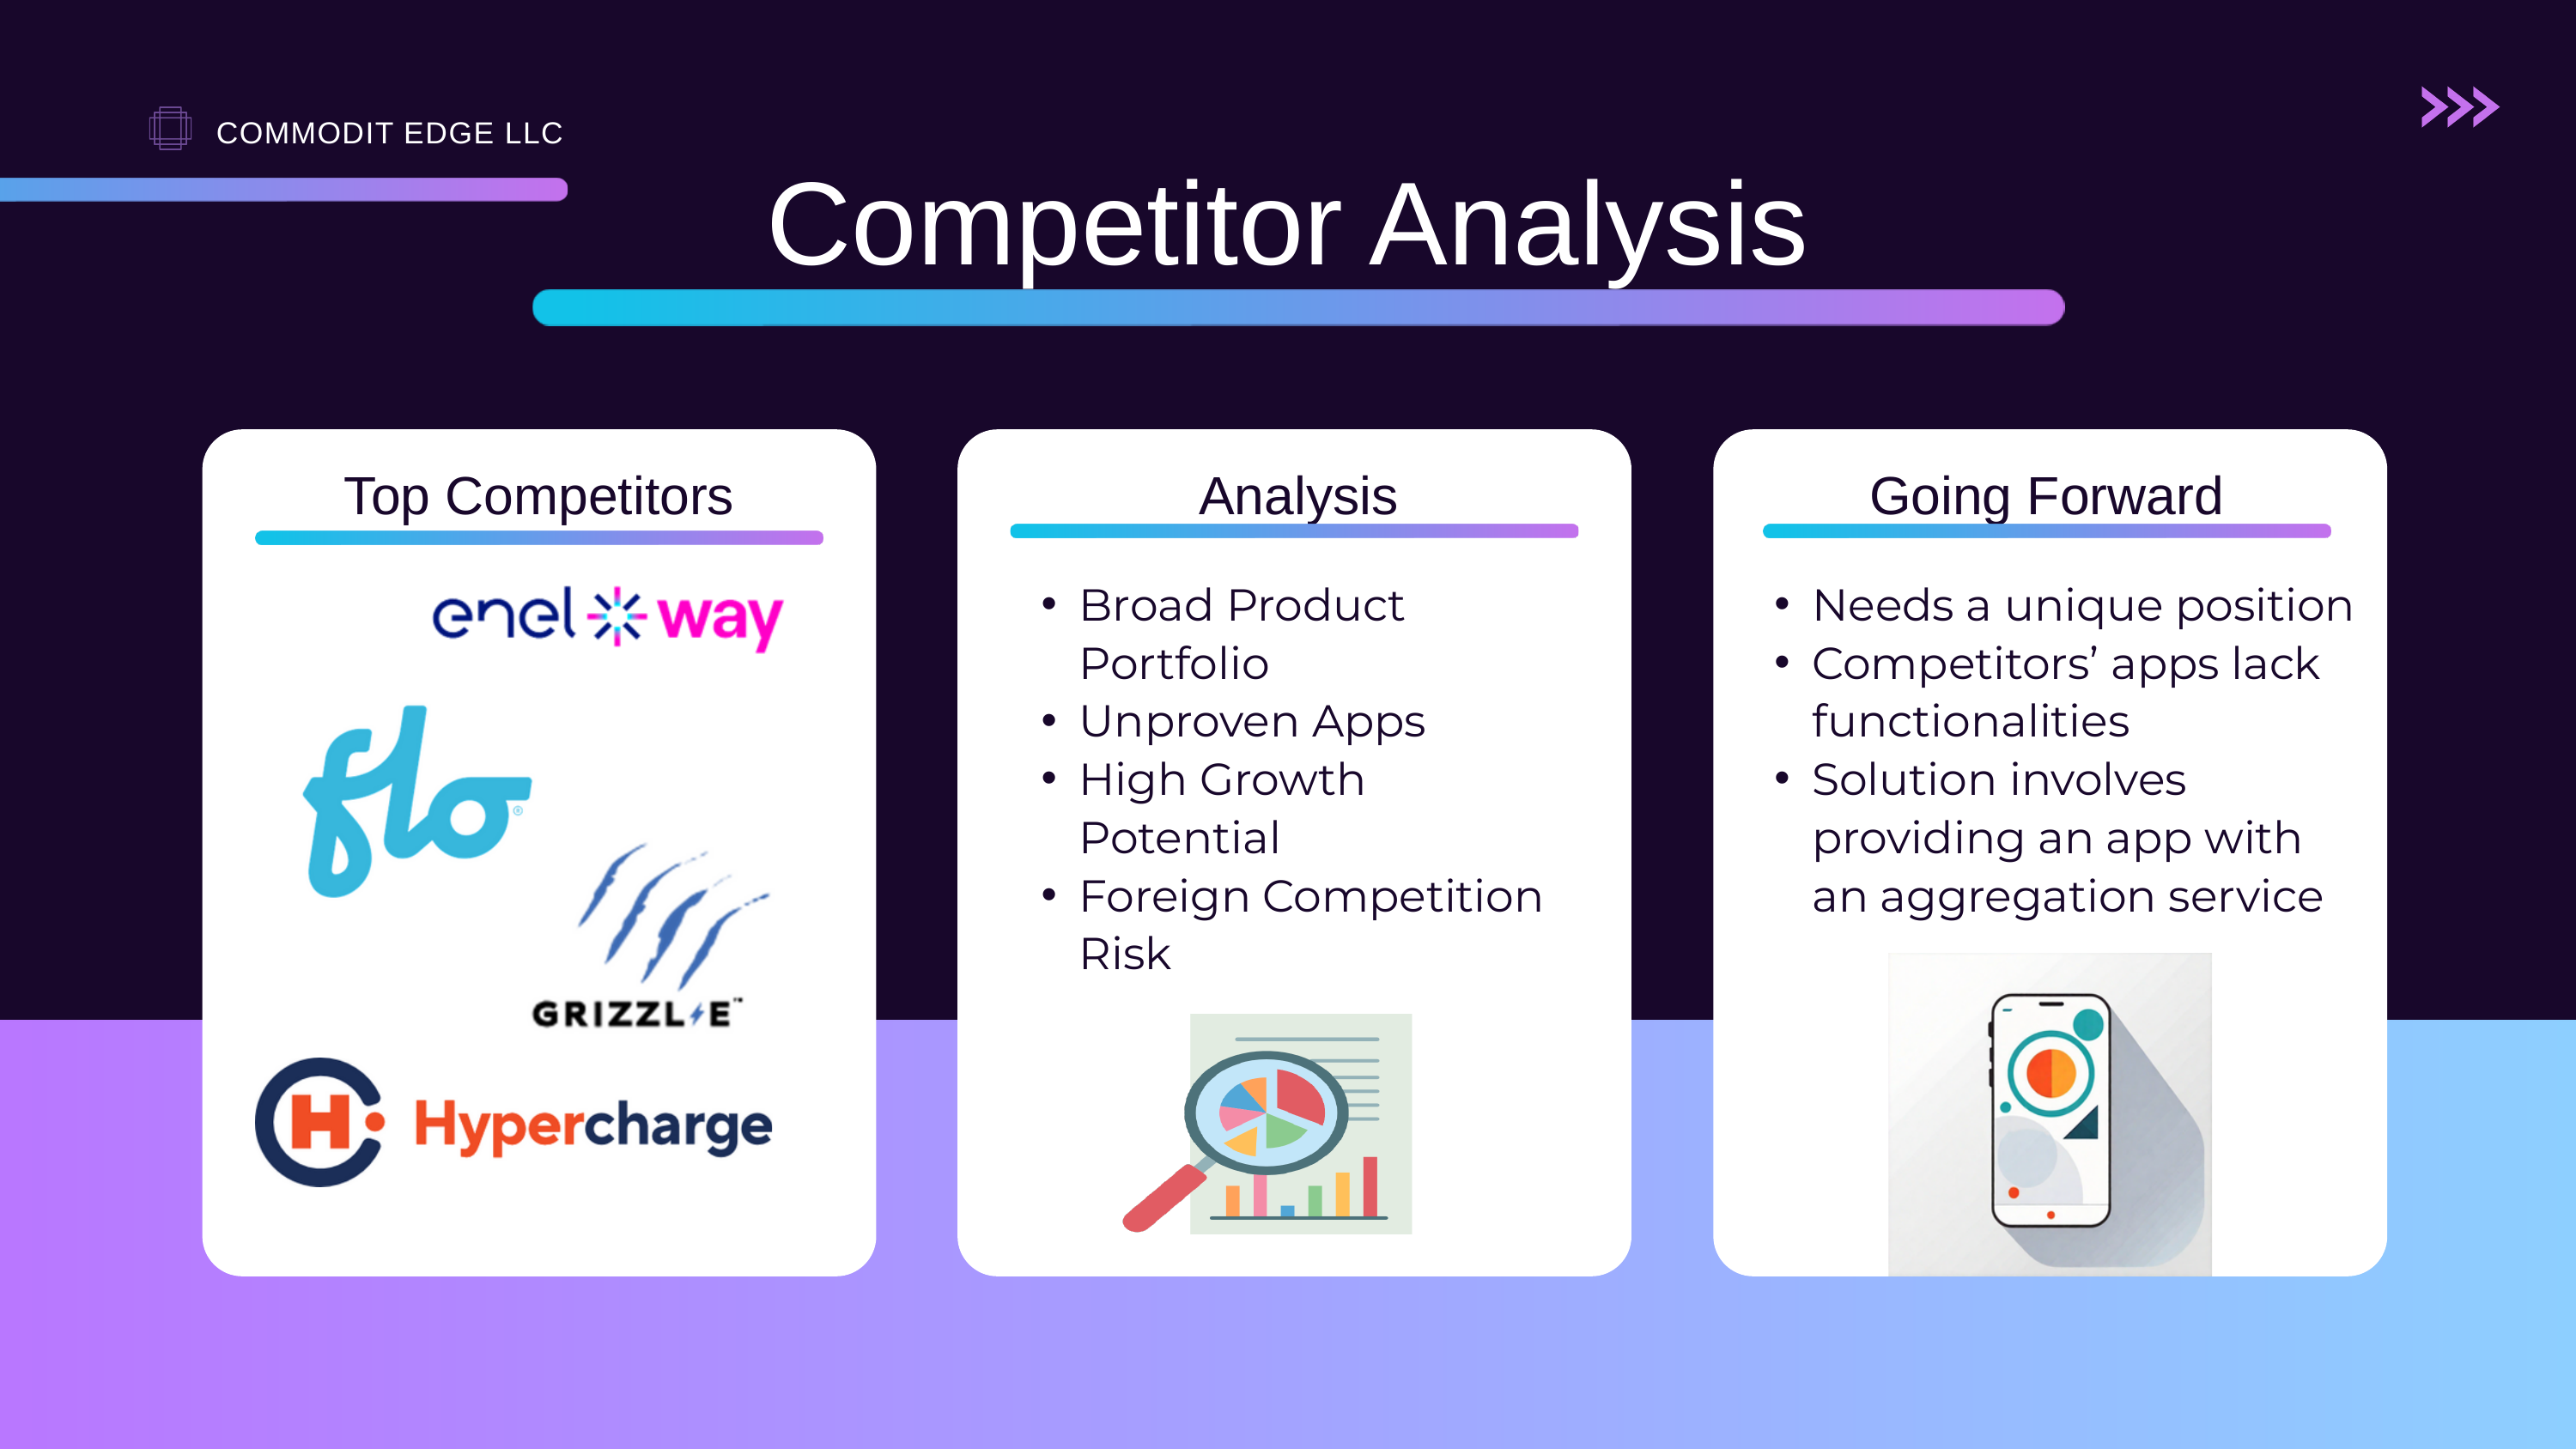

COMMODIT EDGE LLC
Competitor Analysis

Top Competitors
Analysis
Going Forward

Broad Product Portfolio
Unproven Apps
High Growth Potential
Foreign Competition Risk
Needs a unique position
Competitors’ apps lack functionalities
Solution involves providing an app with an aggregation service